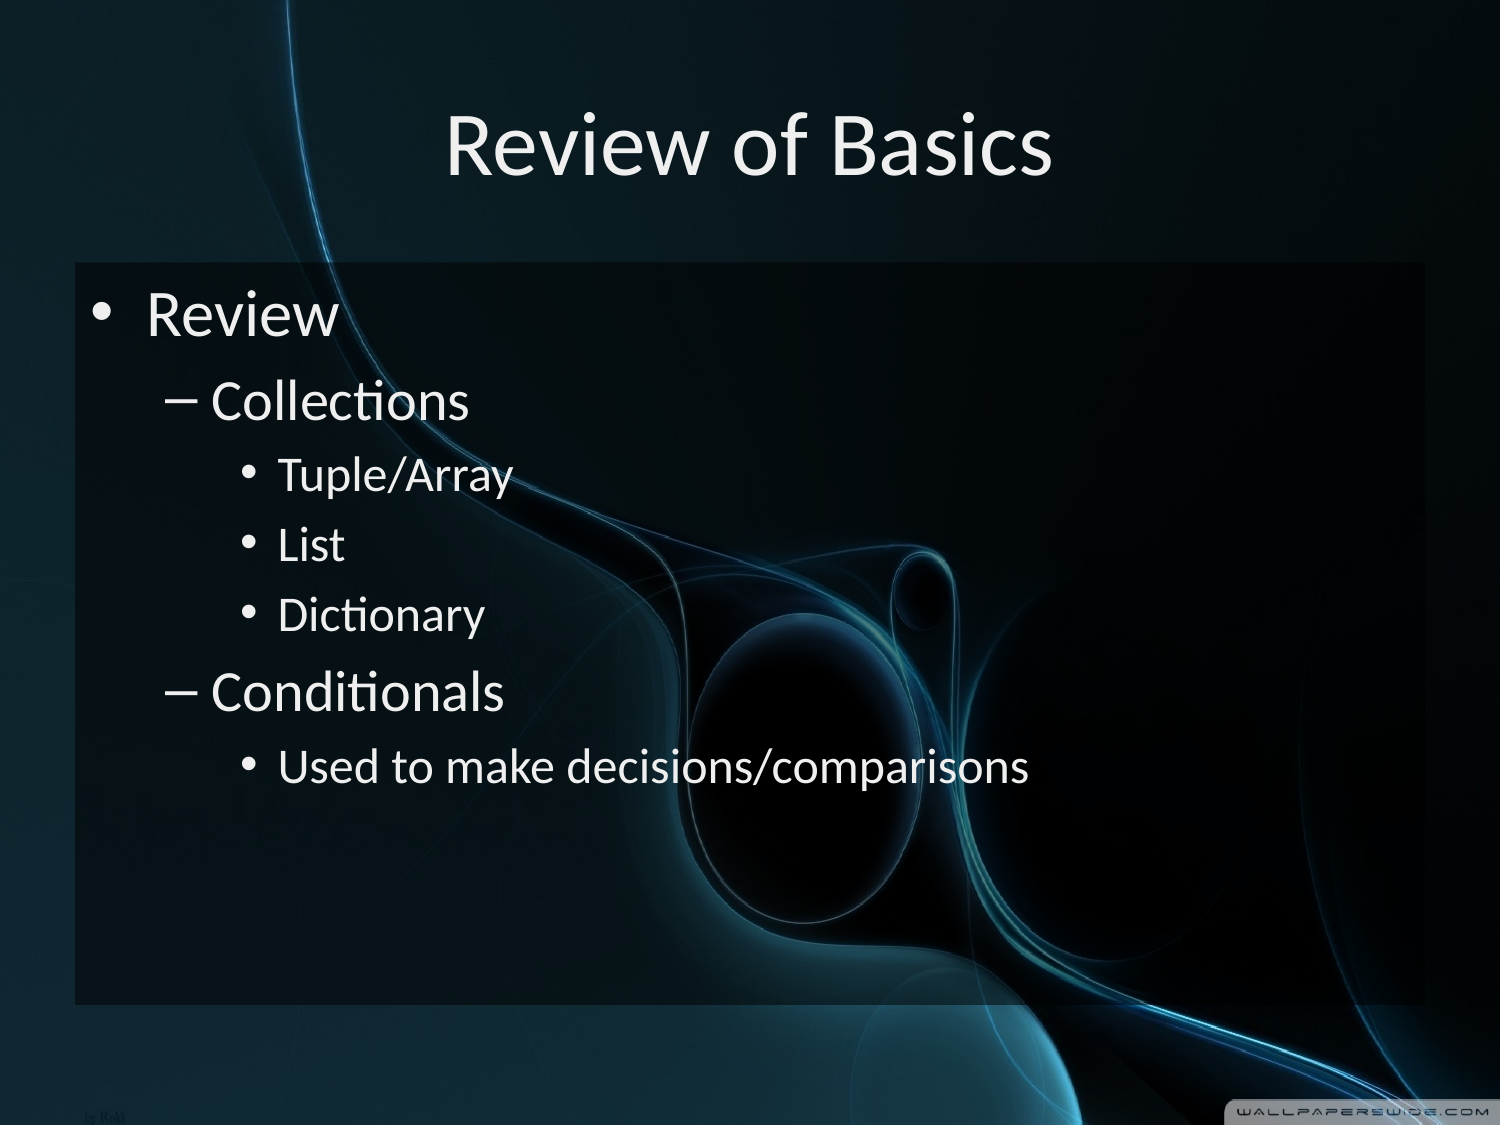

# Review of Basics
Review
Collections
Tuple/Array
List
Dictionary
Conditionals
Used to make decisions/comparisons